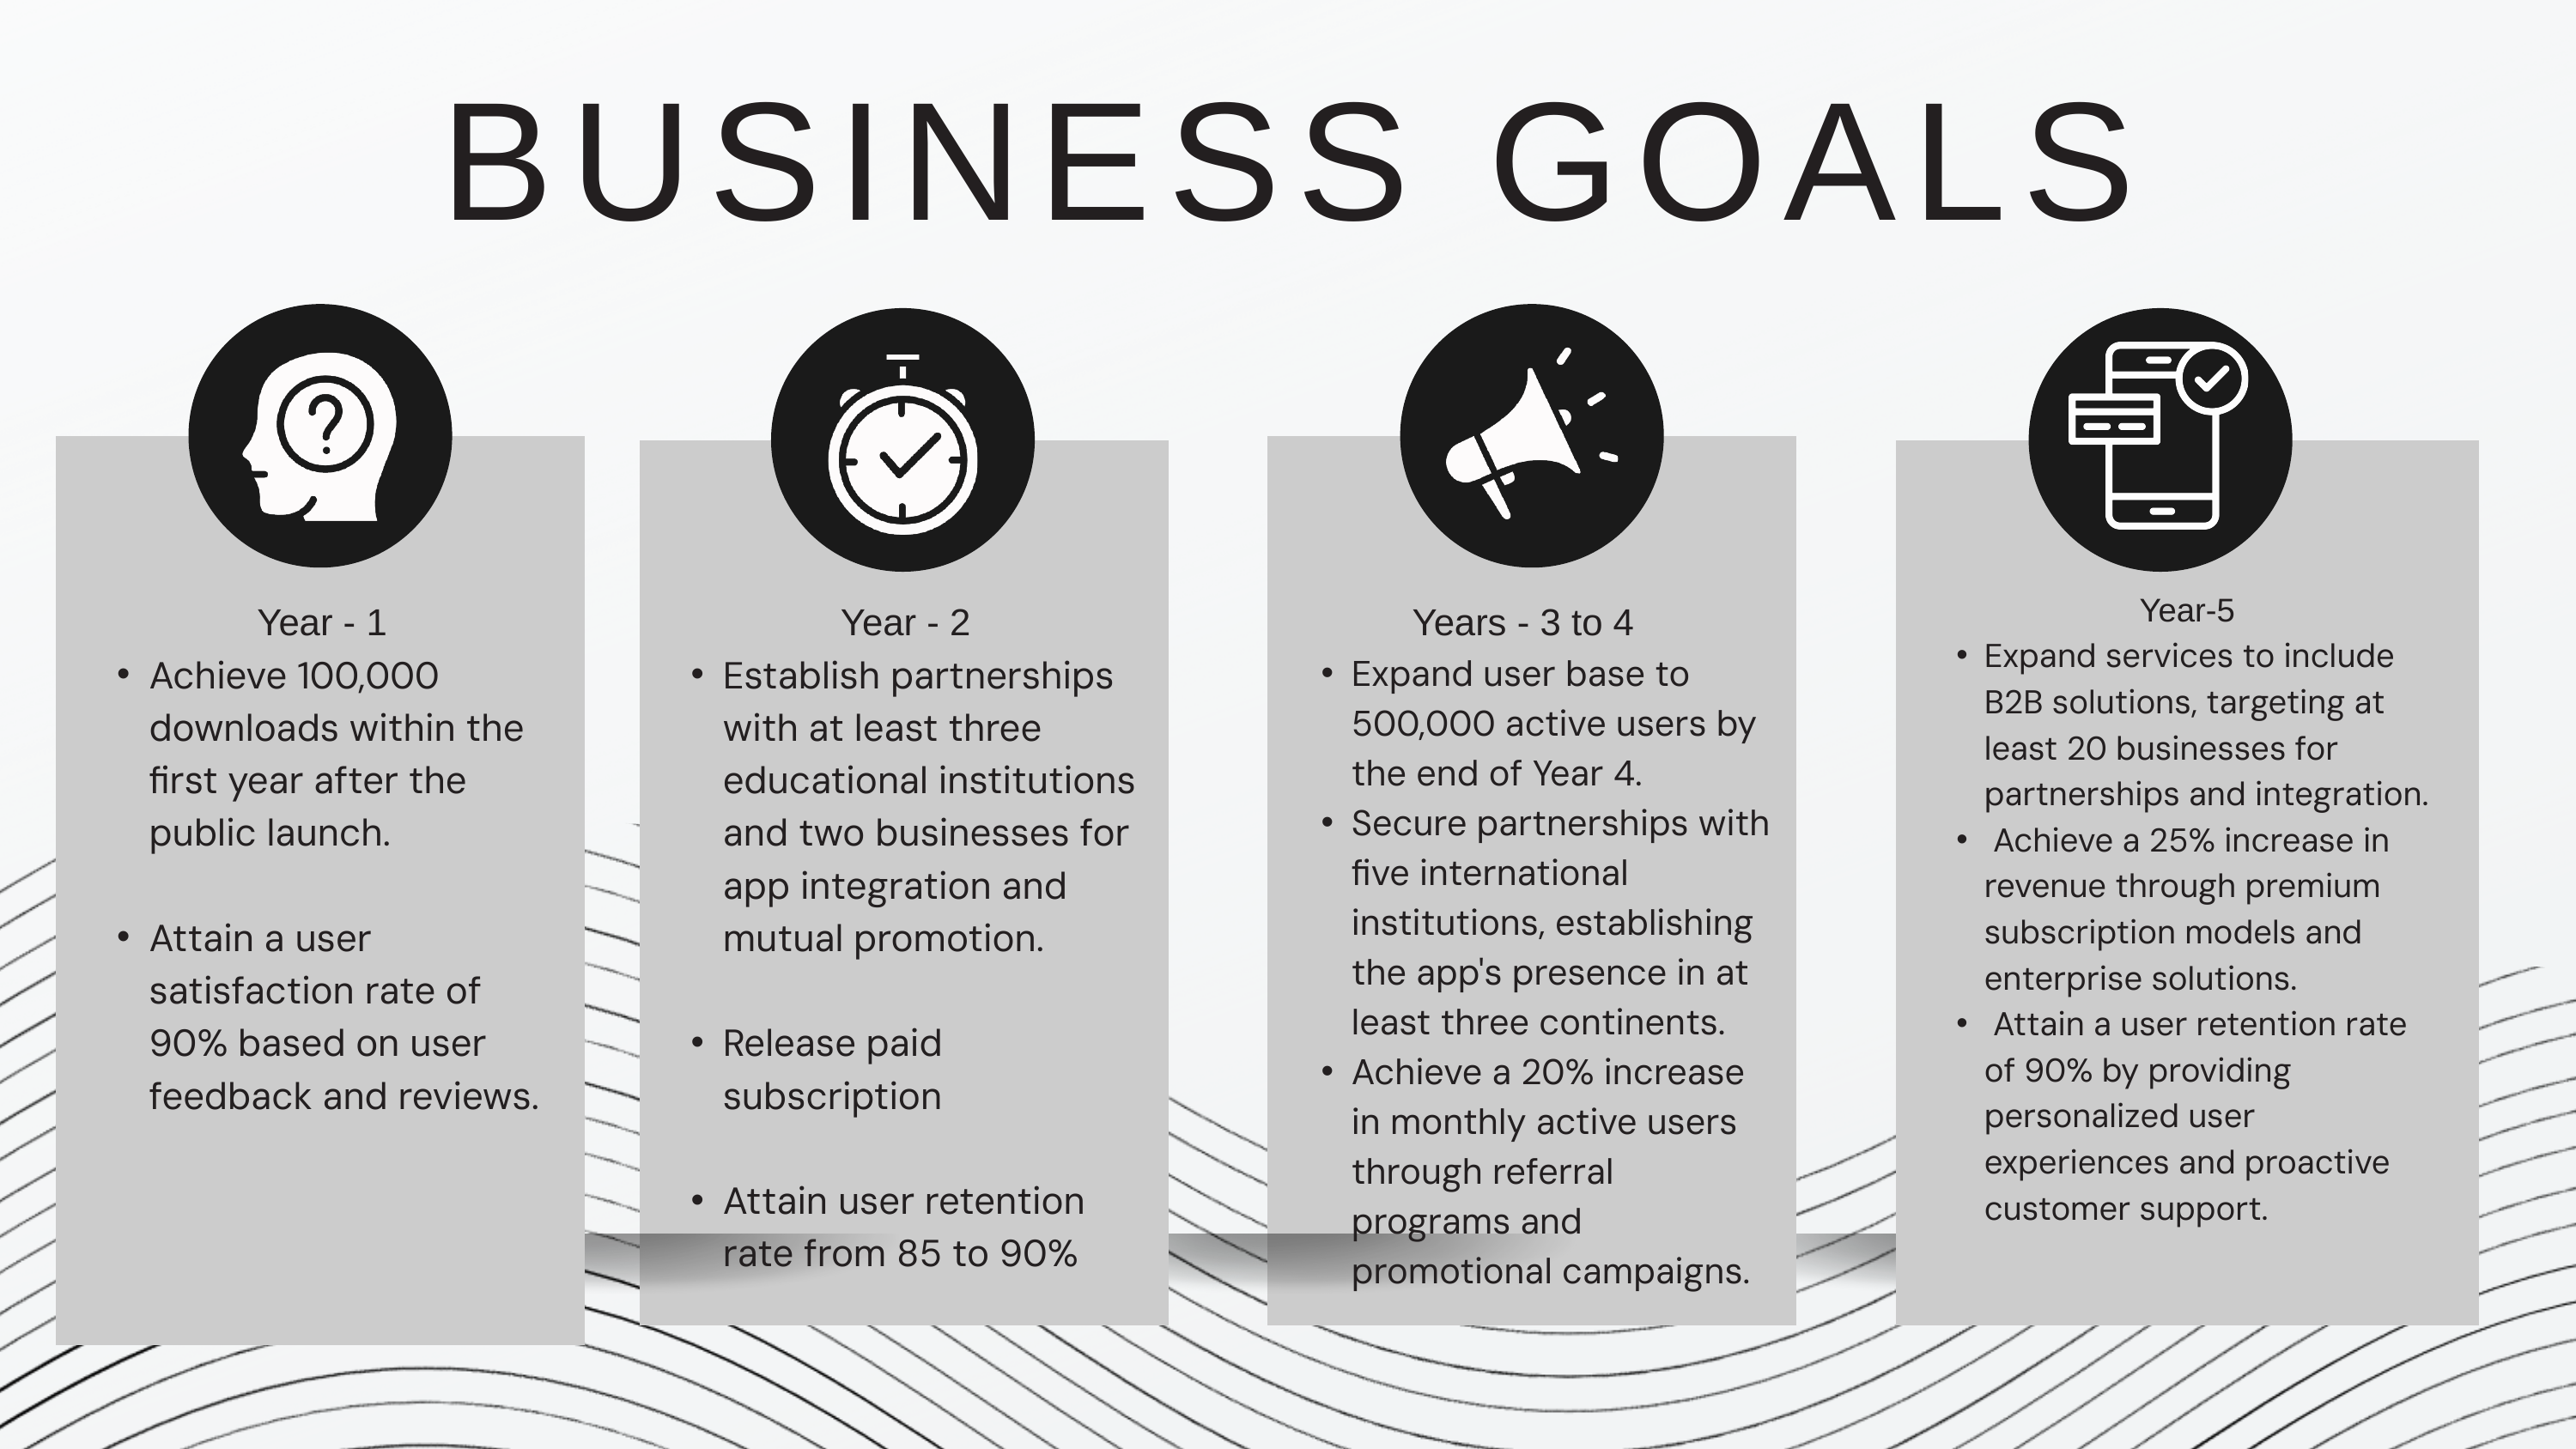

BUSINESS GOALS

                        Year-5
Expand services to include B2B solutions, targeting at least 20 businesses for partnerships and integration.
 Achieve a 25% increase in revenue through premium subscription models and enterprise solutions.
 Attain a user retention rate of 90% by providing personalized user experiences and proactive customer support.

                 Year - 1
Achieve 100,000 downloads within the first year after the public launch.

Attain a user satisfaction rate of 90% based on user feedback and reviews.

                  Year - 2
Establish partnerships with at least three educational institutions and two businesses for app integration and mutual promotion.

Release paid subscription

Attain user retention rate from 85 to 90%
            Years - 3 to 4
Expand user base to 500,000 active users by the end of Year 4.
Secure partnerships with five international institutions, establishing the app's presence in at least three continents.
Achieve a 20% increase in monthly active users through referral programs and promotional campaigns.